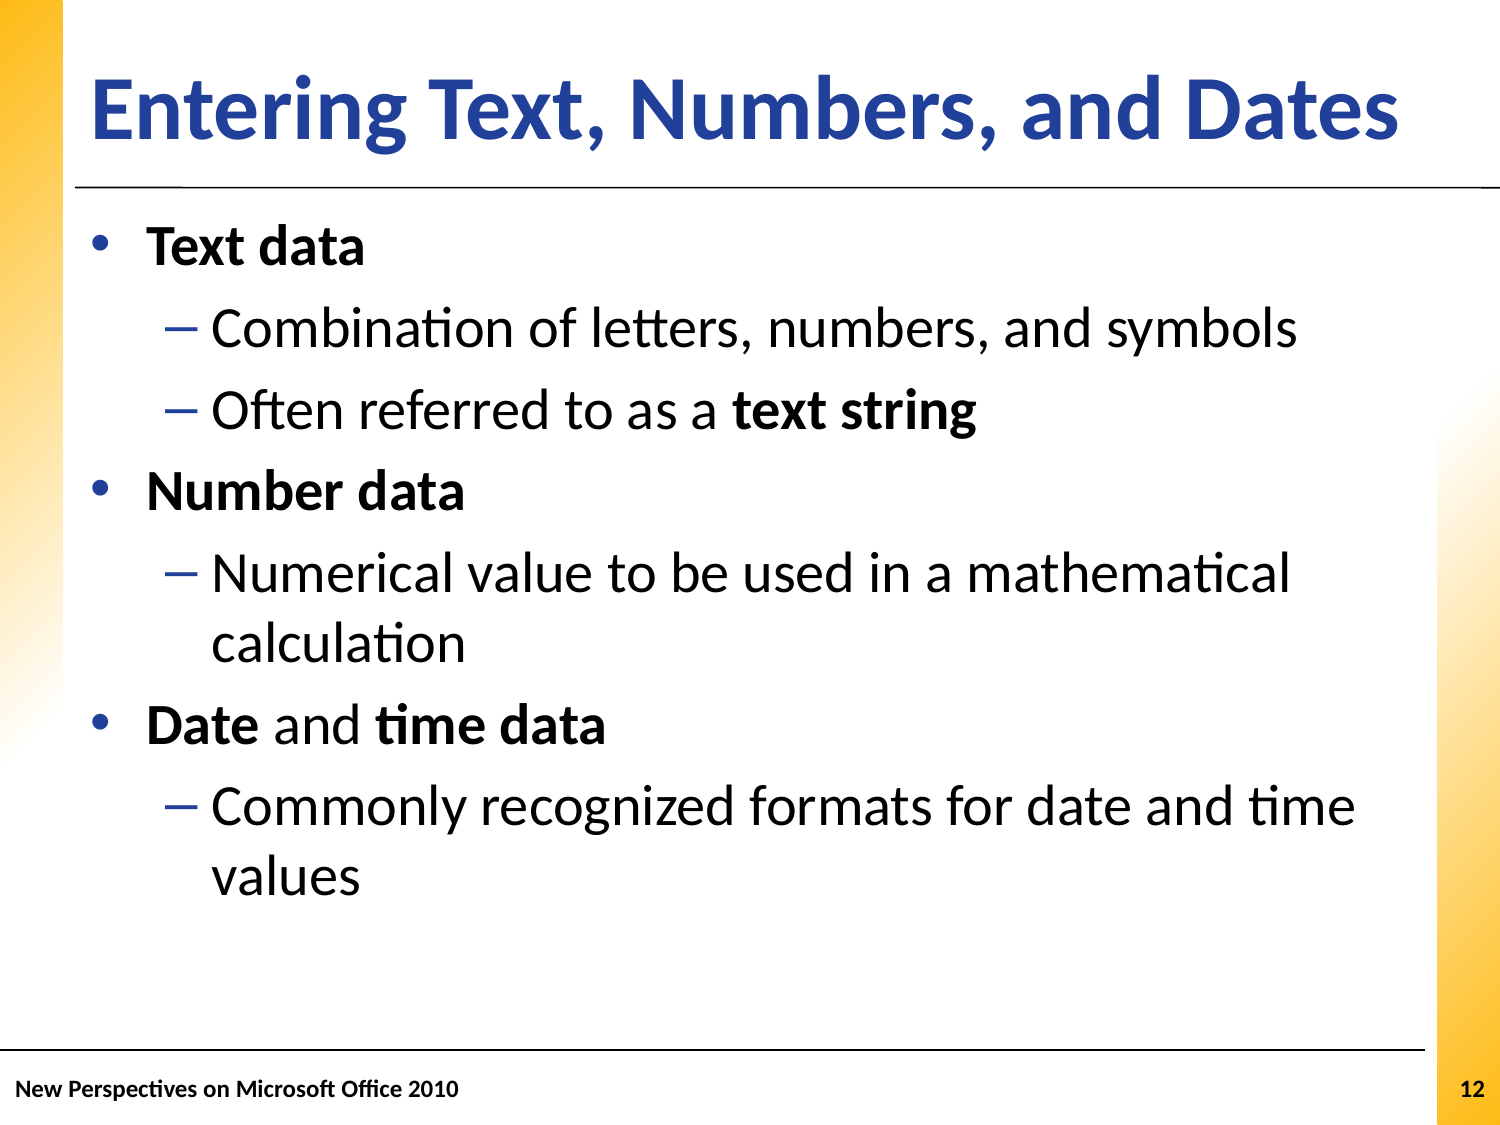

# Entering Text, Numbers, and Dates
Text data
Combination of letters, numbers, and symbols
Often referred to as a text string
Number data
Numerical value to be used in a mathematical calculation
Date and time data
Commonly recognized formats for date and time values
New Perspectives on Microsoft Office 2010
12